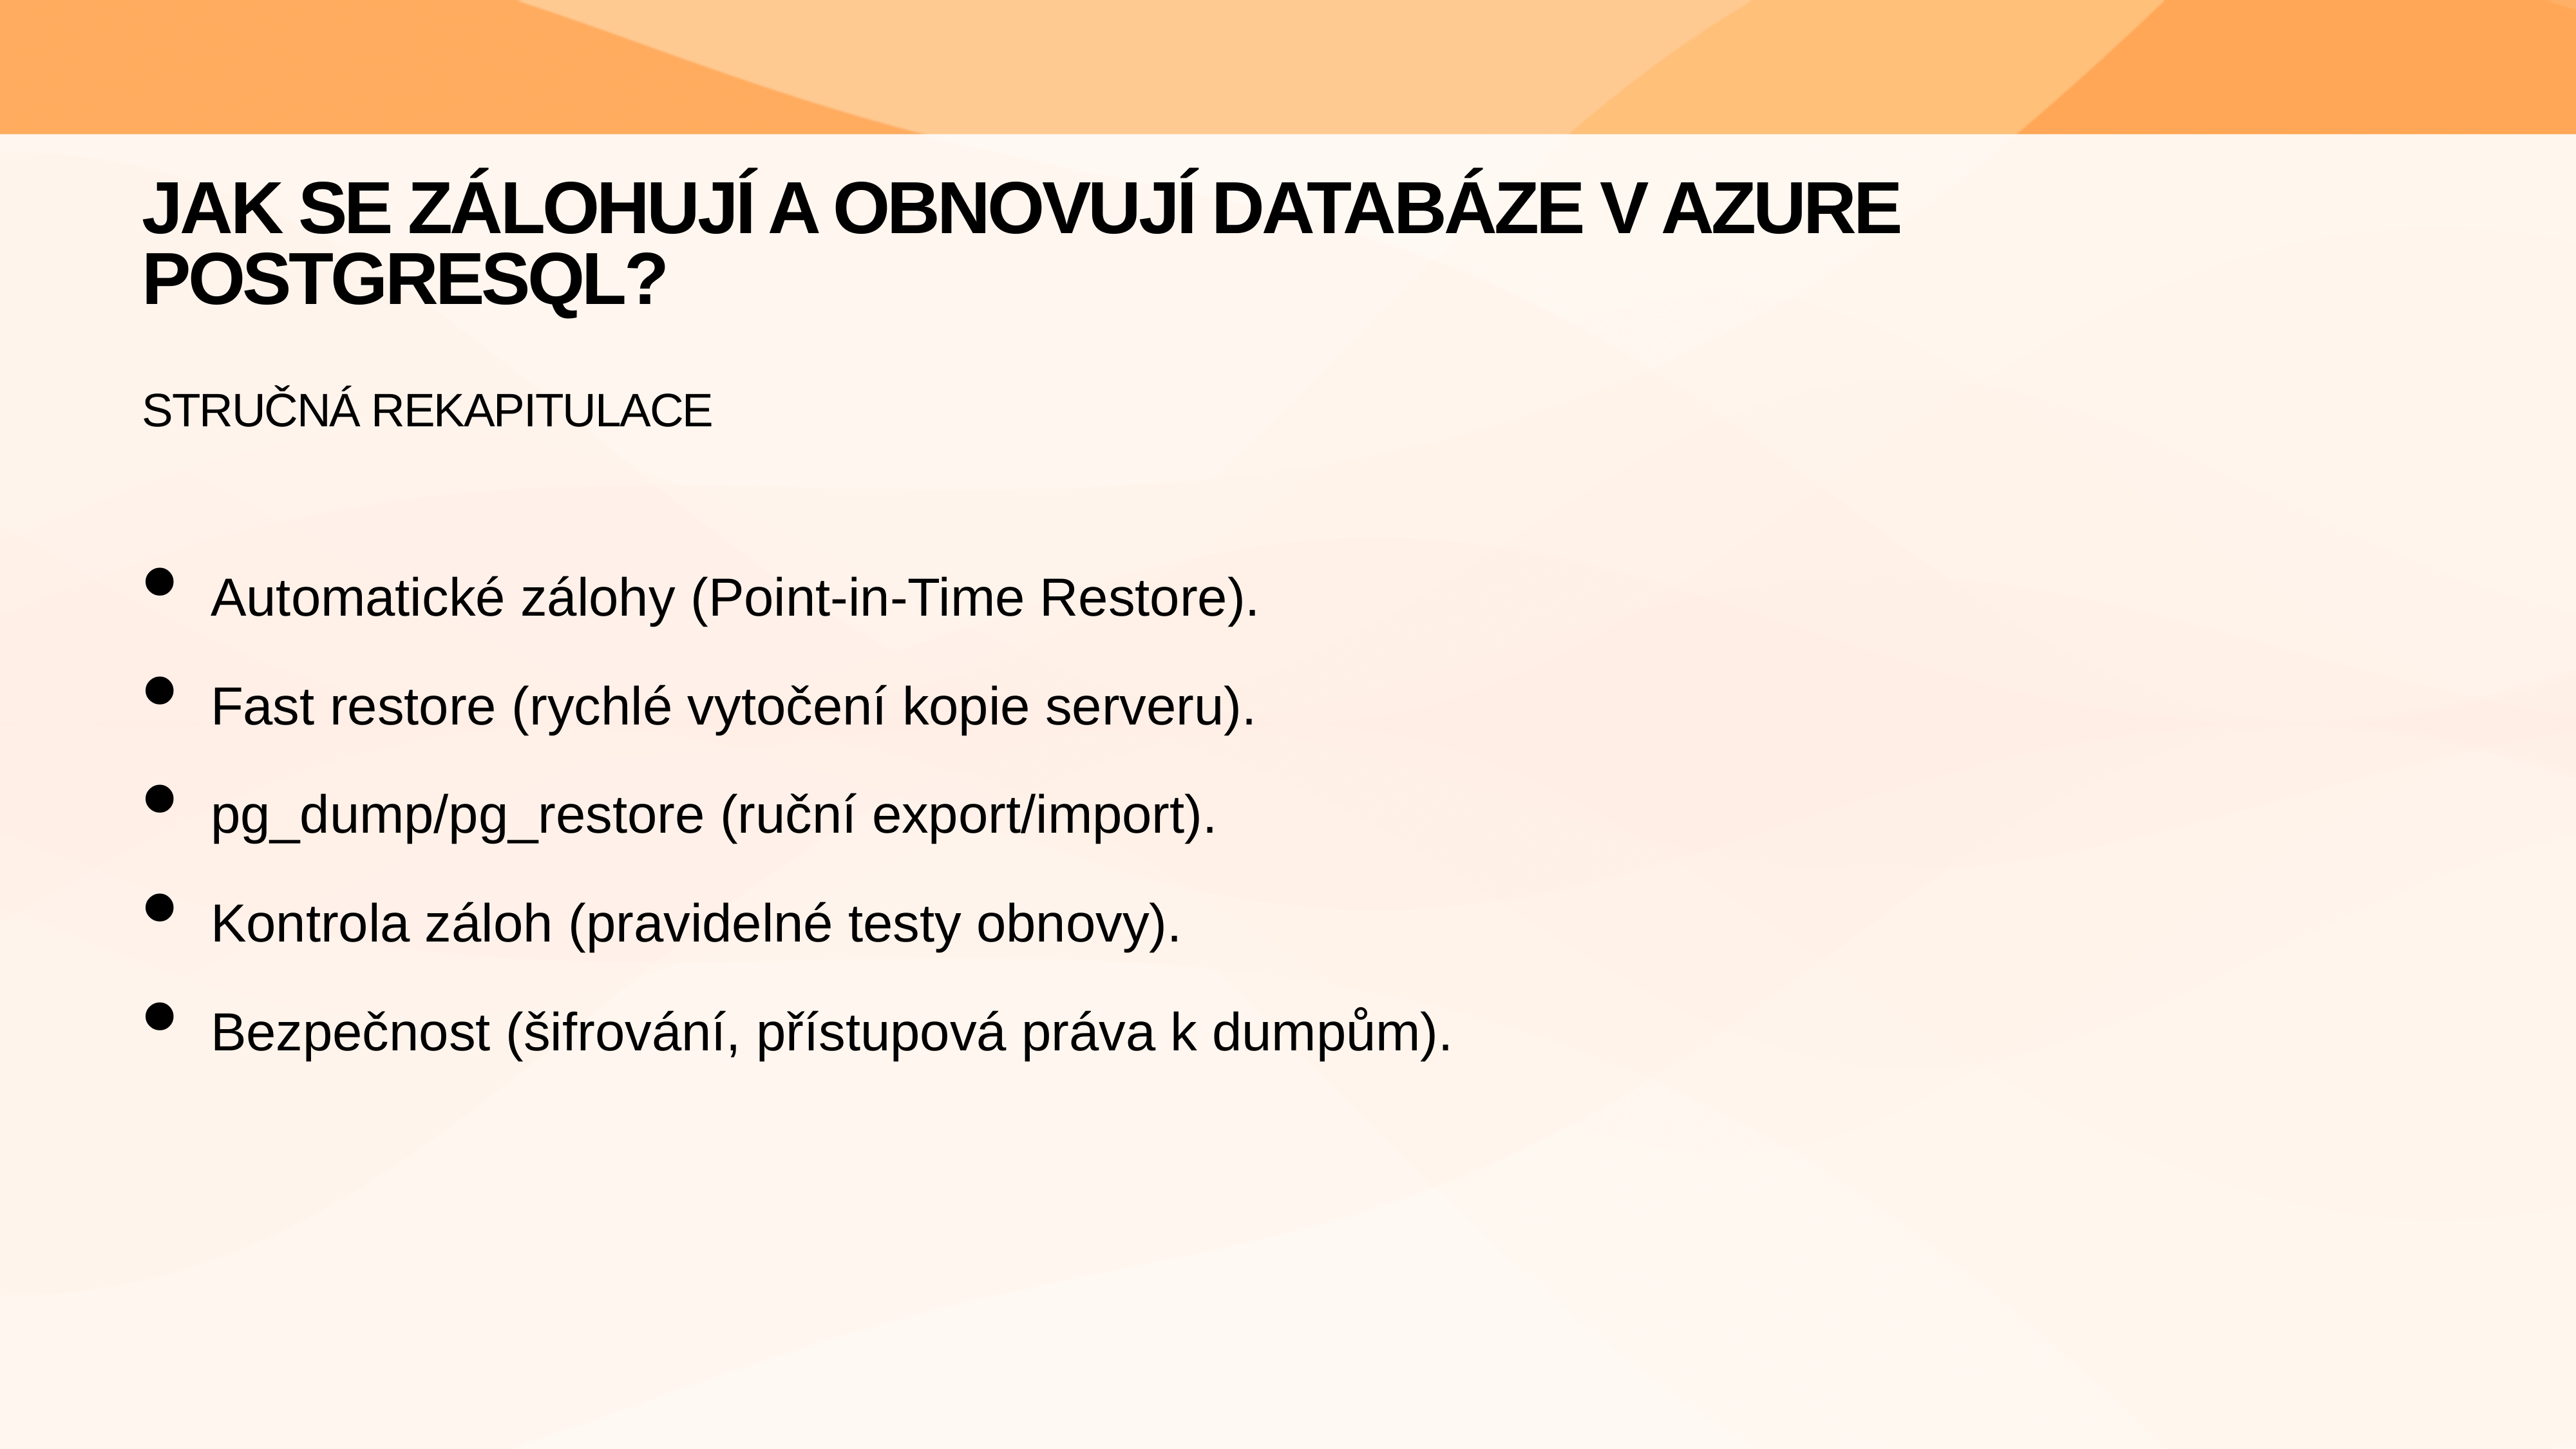

# Jak se zálohují a obnovují databáze v Azure PostgreSQL?
Stručná Rekapitulace
Automatické zálohy (Point-in-Time Restore).
Fast restore (rychlé vytočení kopie serveru).
pg_dump/pg_restore (ruční export/import).
Kontrola záloh (pravidelné testy obnovy).
Bezpečnost (šifrování, přístupová práva k dumpům).